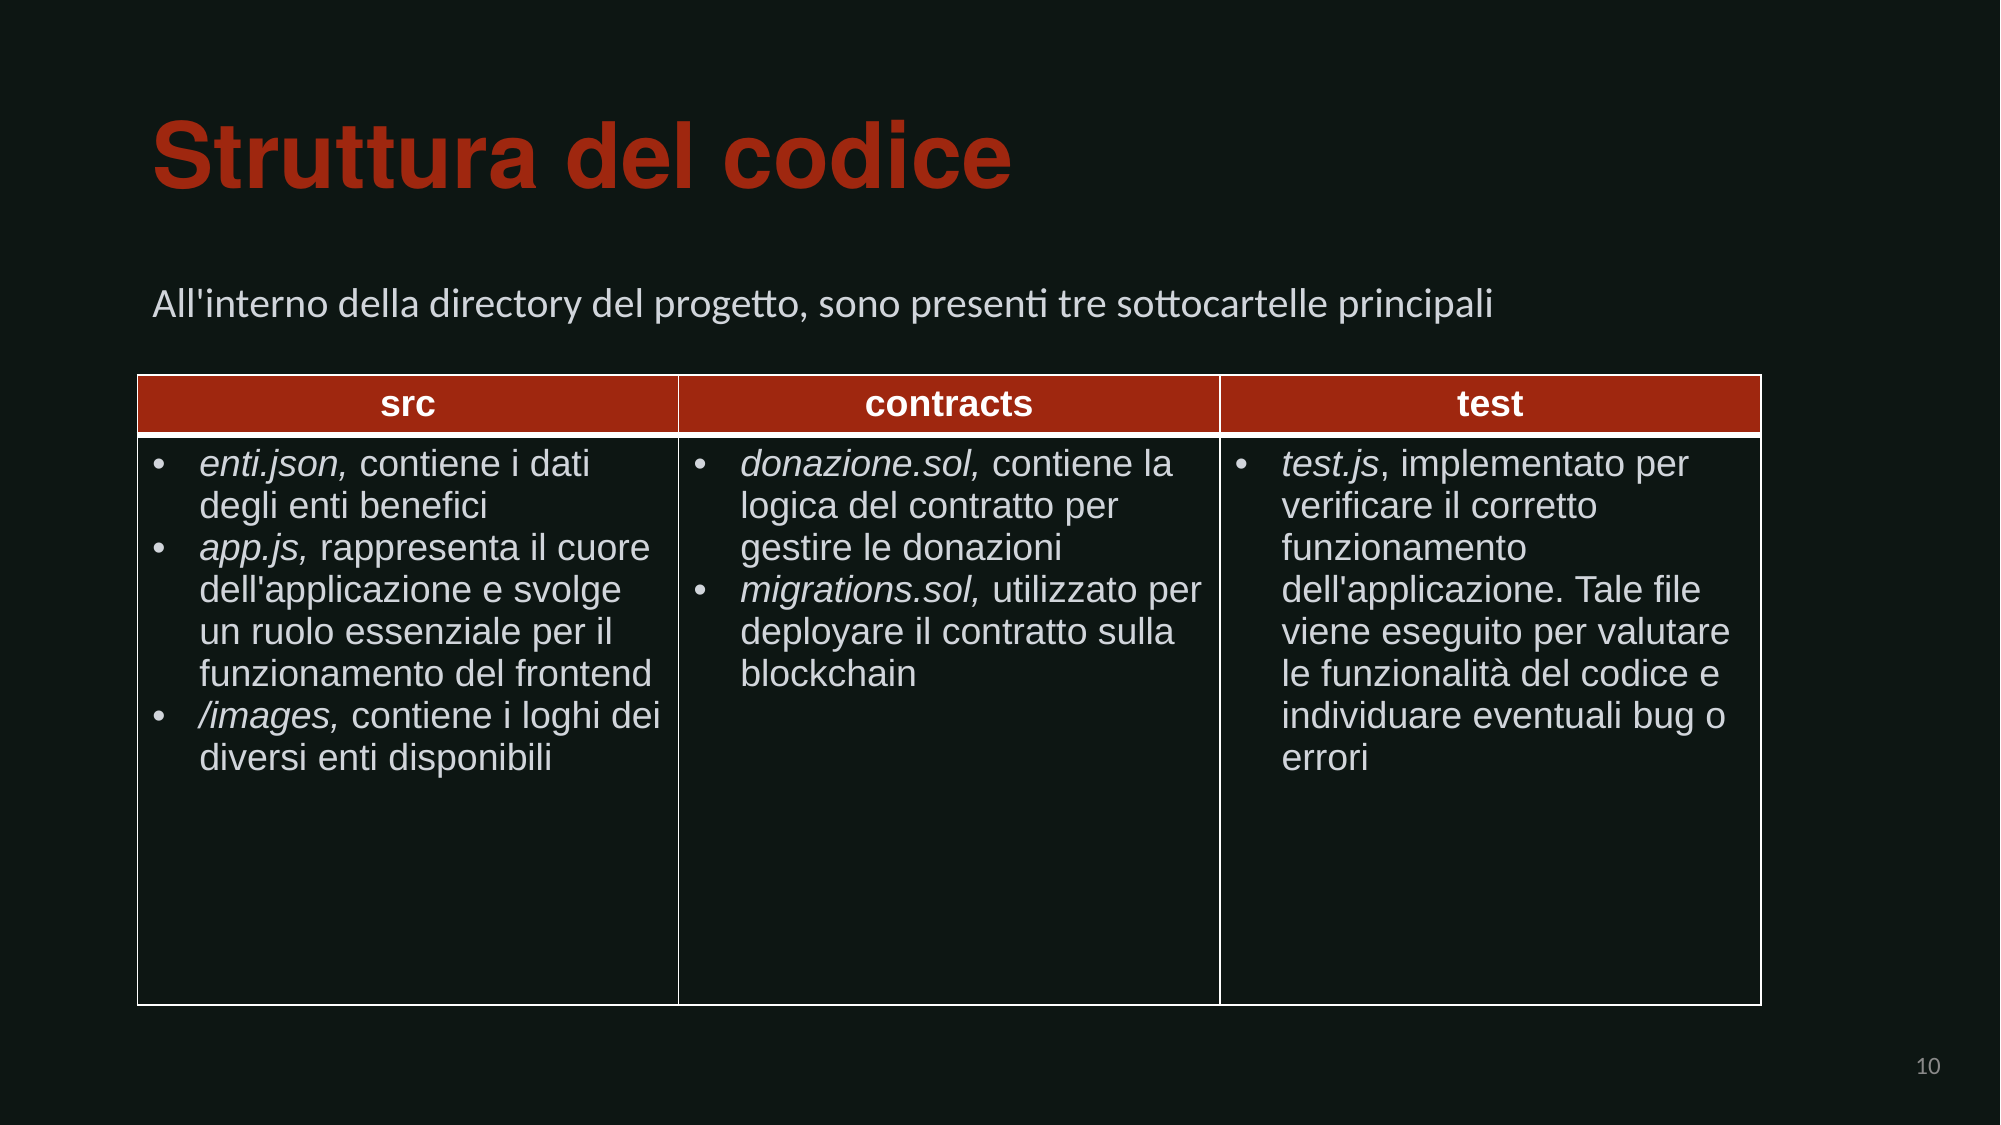

# Struttura del codice
All'interno della directory del progetto, sono presenti tre sottocartelle principali
| src | contracts | test |
| --- | --- | --- |
| enti.json, contiene i dati degli enti benefici app.js, rappresenta il cuore dell'applicazione e svolge un ruolo essenziale per il funzionamento del frontend /images, contiene i loghi dei diversi enti disponibili | donazione.sol, contiene la logica del contratto per gestire le donazioni migrations.sol, utilizzato per deployare il contratto sulla blockchain | test.js, implementato per verificare il corretto funzionamento dell'applicazione. Tale file viene eseguito per valutare le funzionalità del codice e individuare eventuali bug o errori |
10